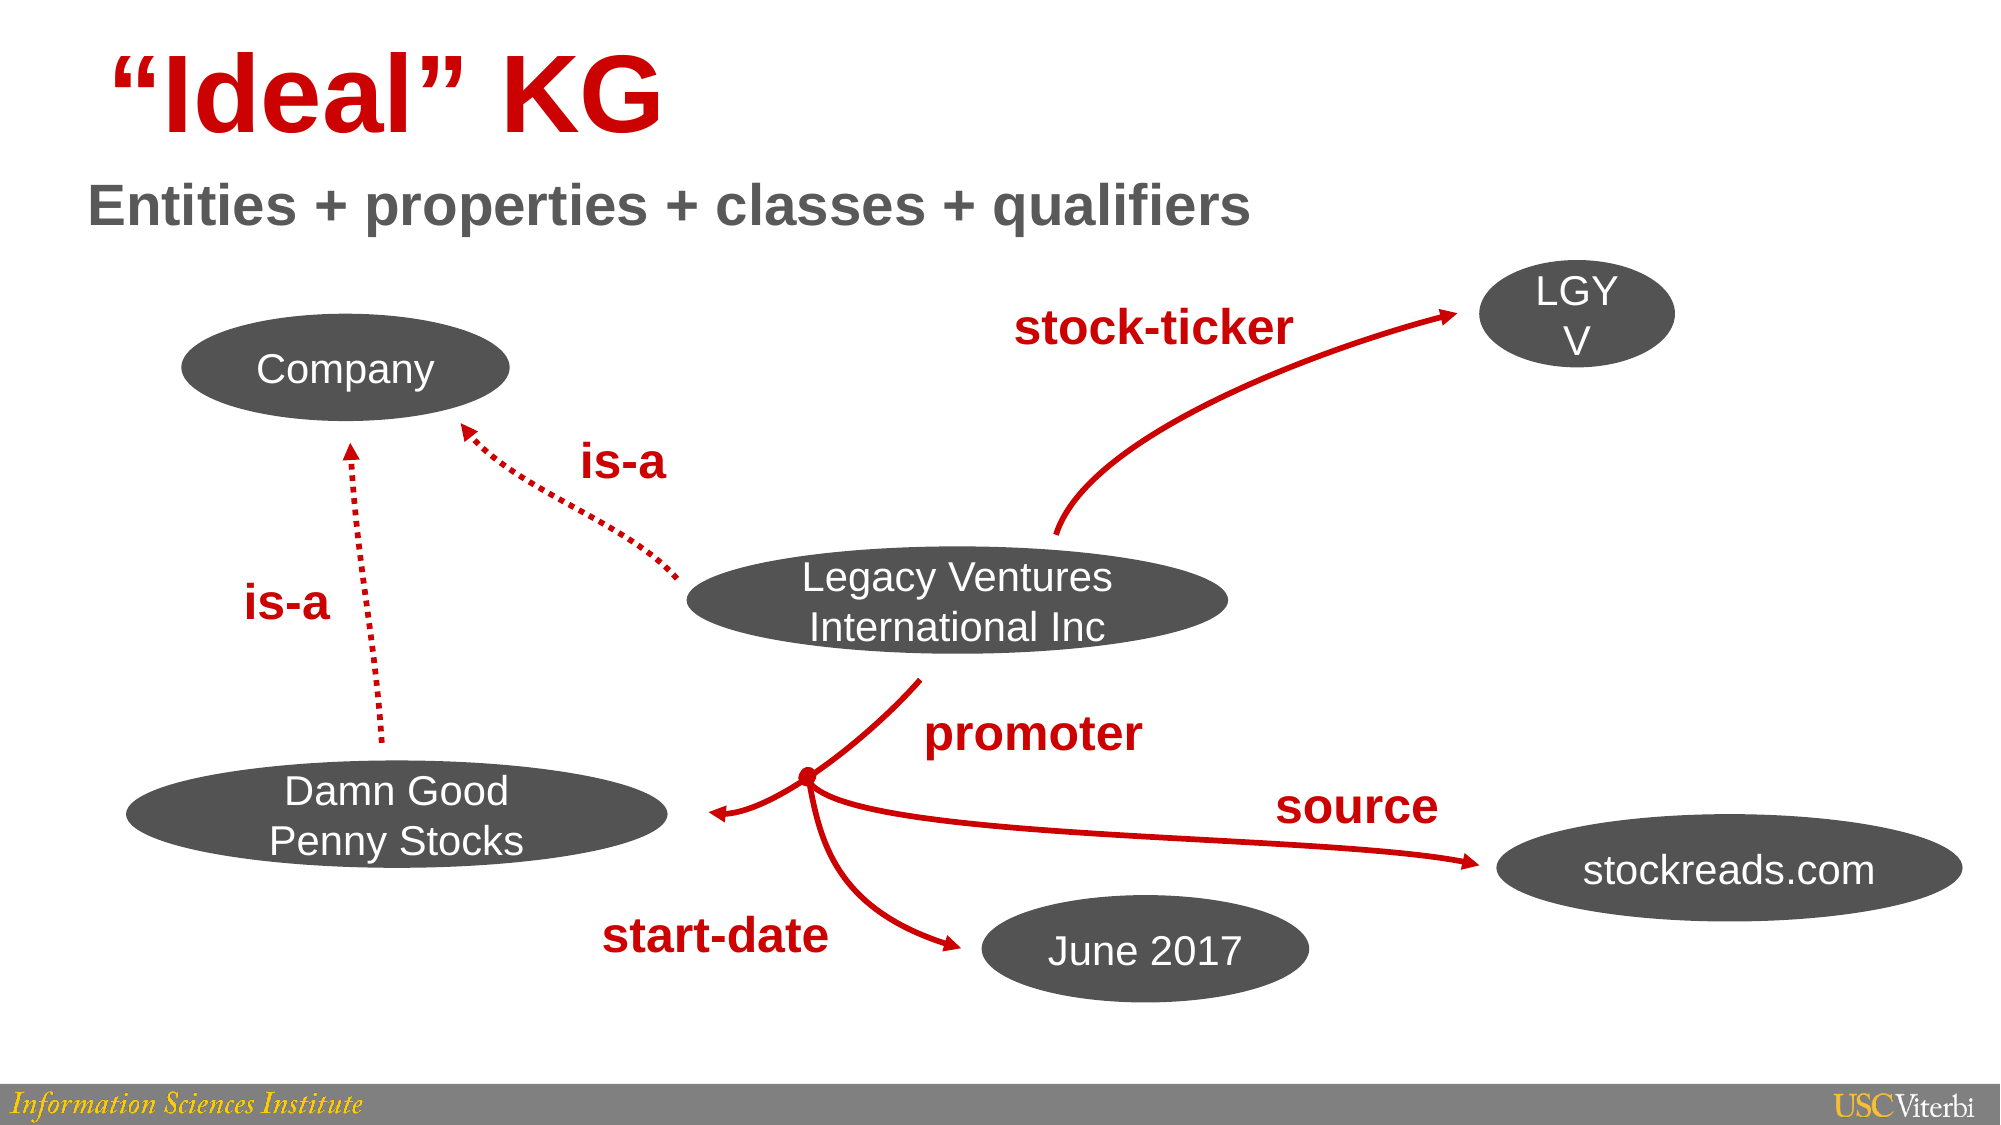

# “Ideal” KG
Entities + properties + classes + qualifiers
LGYV
stock-ticker

Company
is-a

Legacy Ventures International Inc
is-a

promoter
Damn Good Penny Stocks
source

stockreads.com
start-date
June 2017